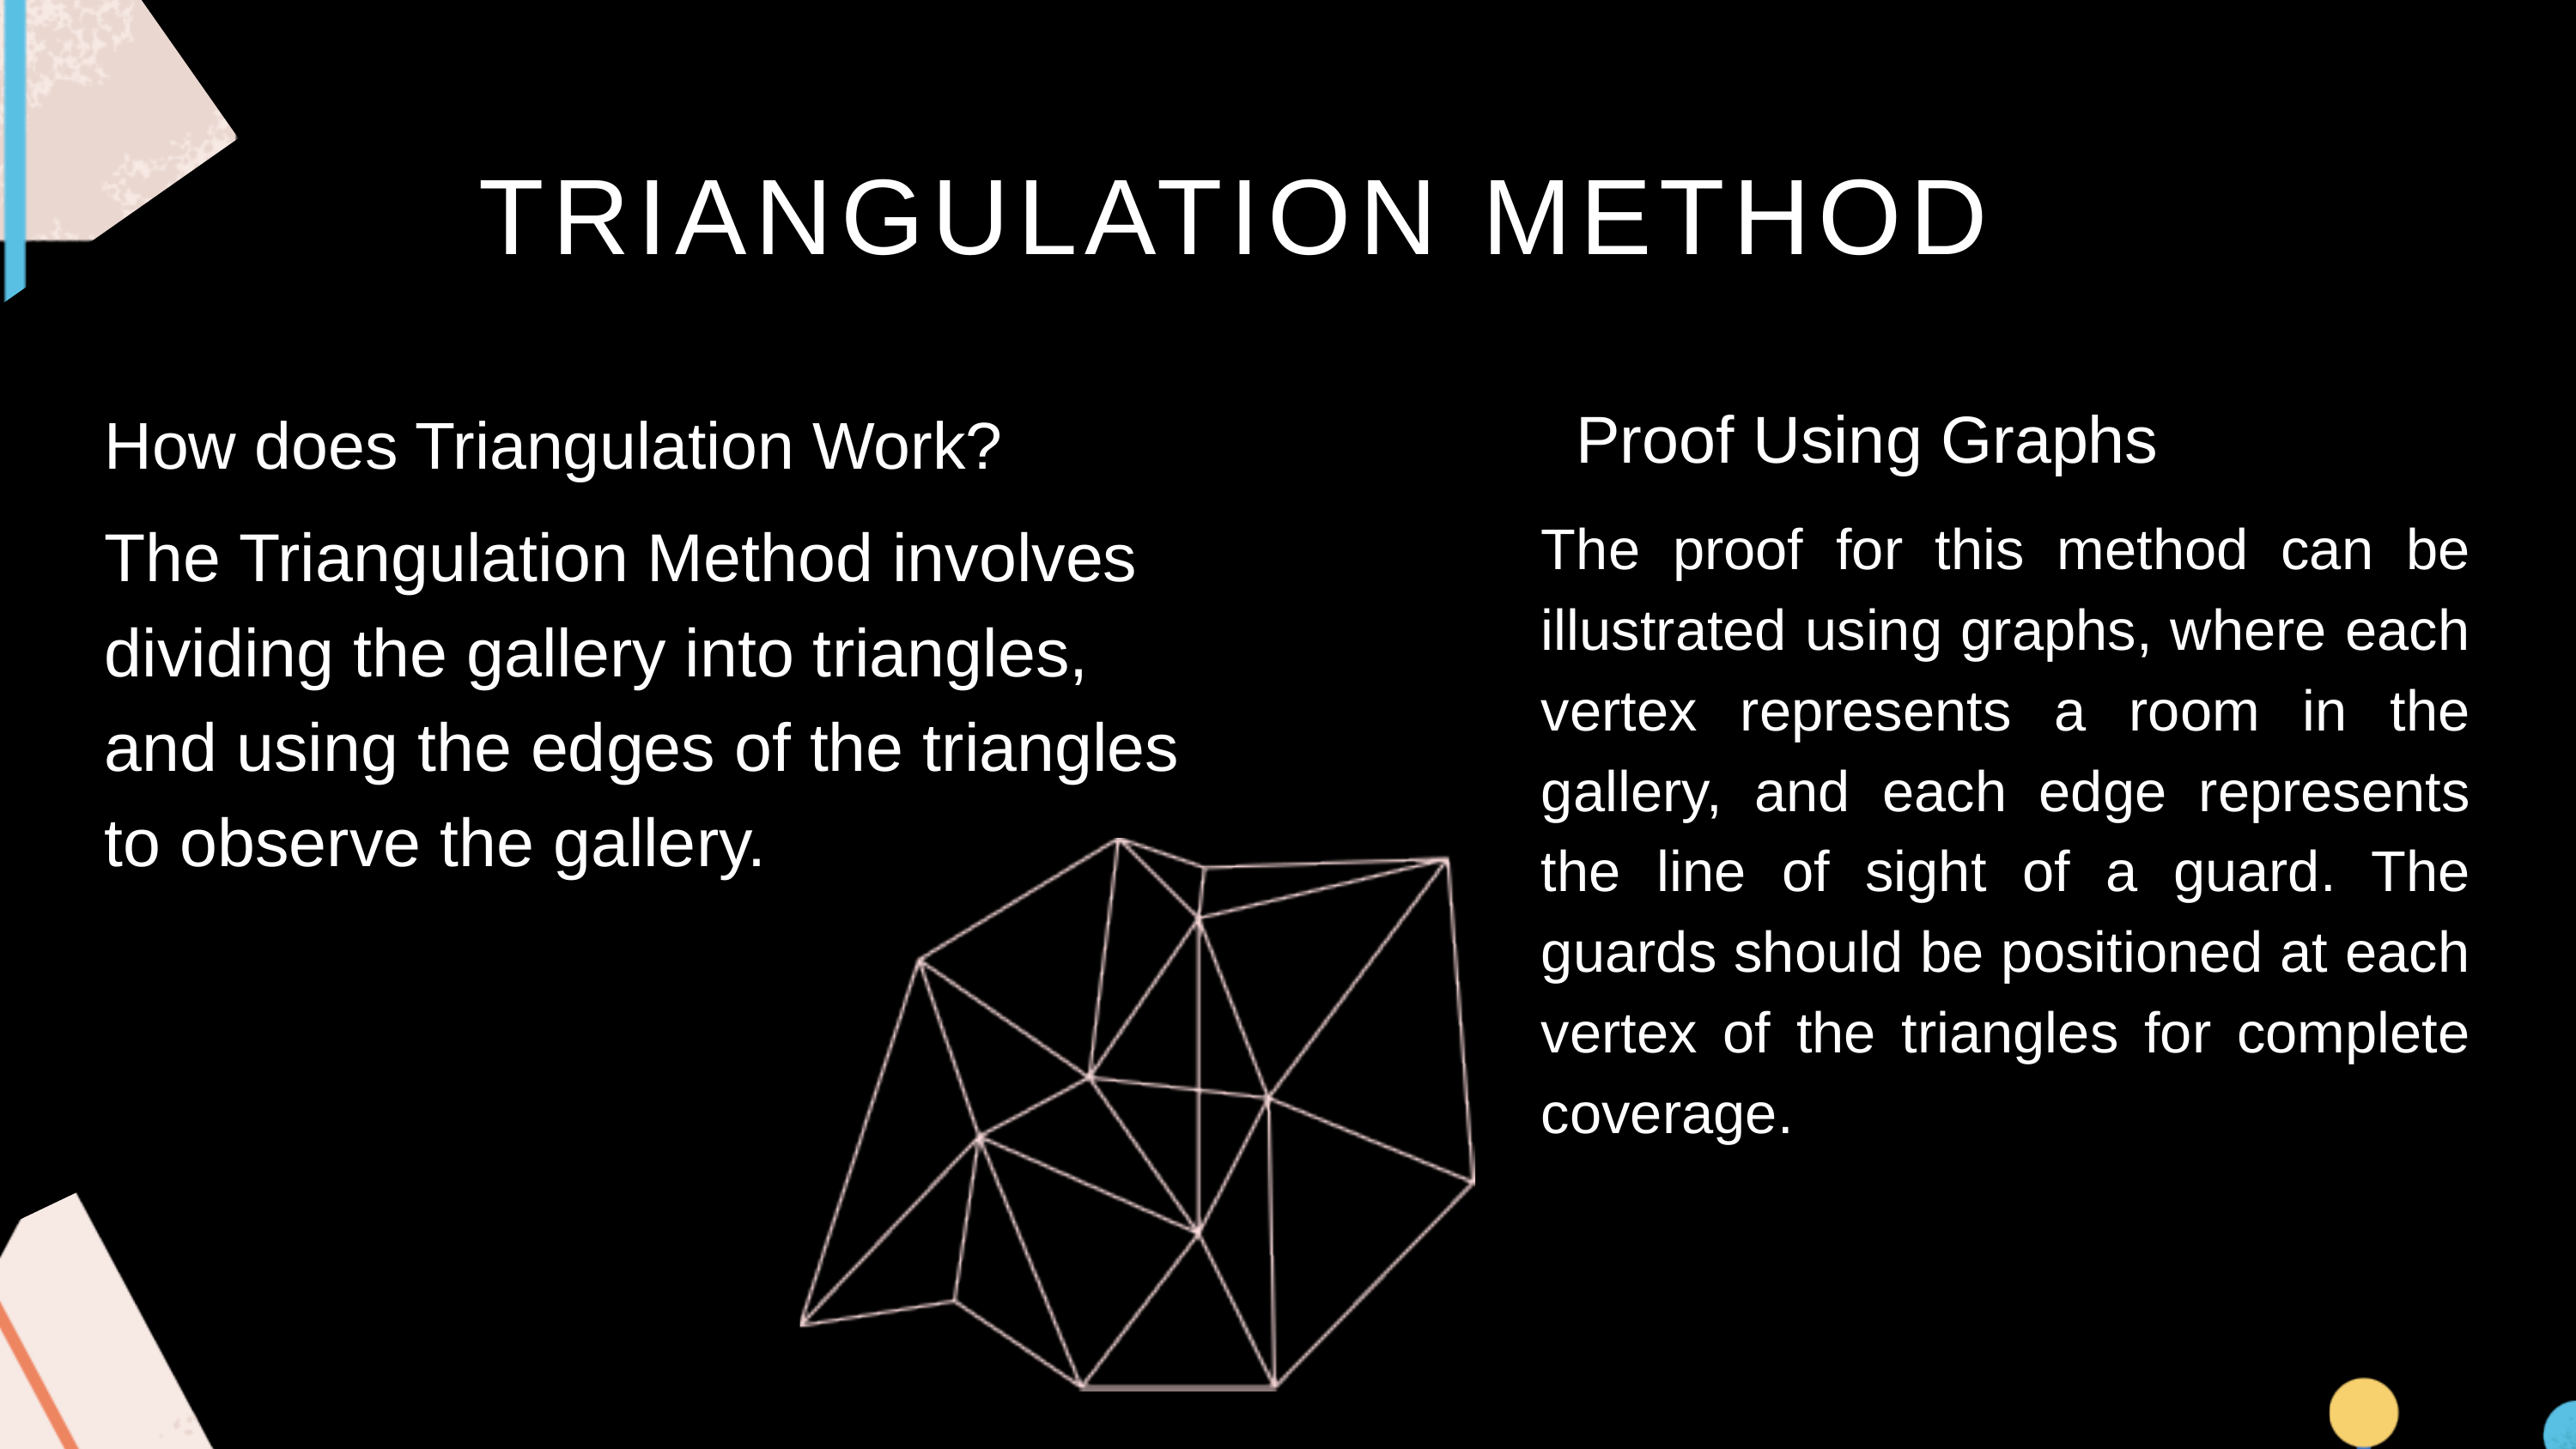

TRIANGULATION METHOD
How does Triangulation Work?
Proof Using Graphs
The proof for this method can be illustrated using graphs, where each vertex represents a room in the gallery, and each edge represents the line of sight of a guard. The guards should be positioned at each vertex of the triangles for complete coverage.

The Triangulation Method involves dividing the gallery into triangles, and using the edges of the triangles to observe the gallery.